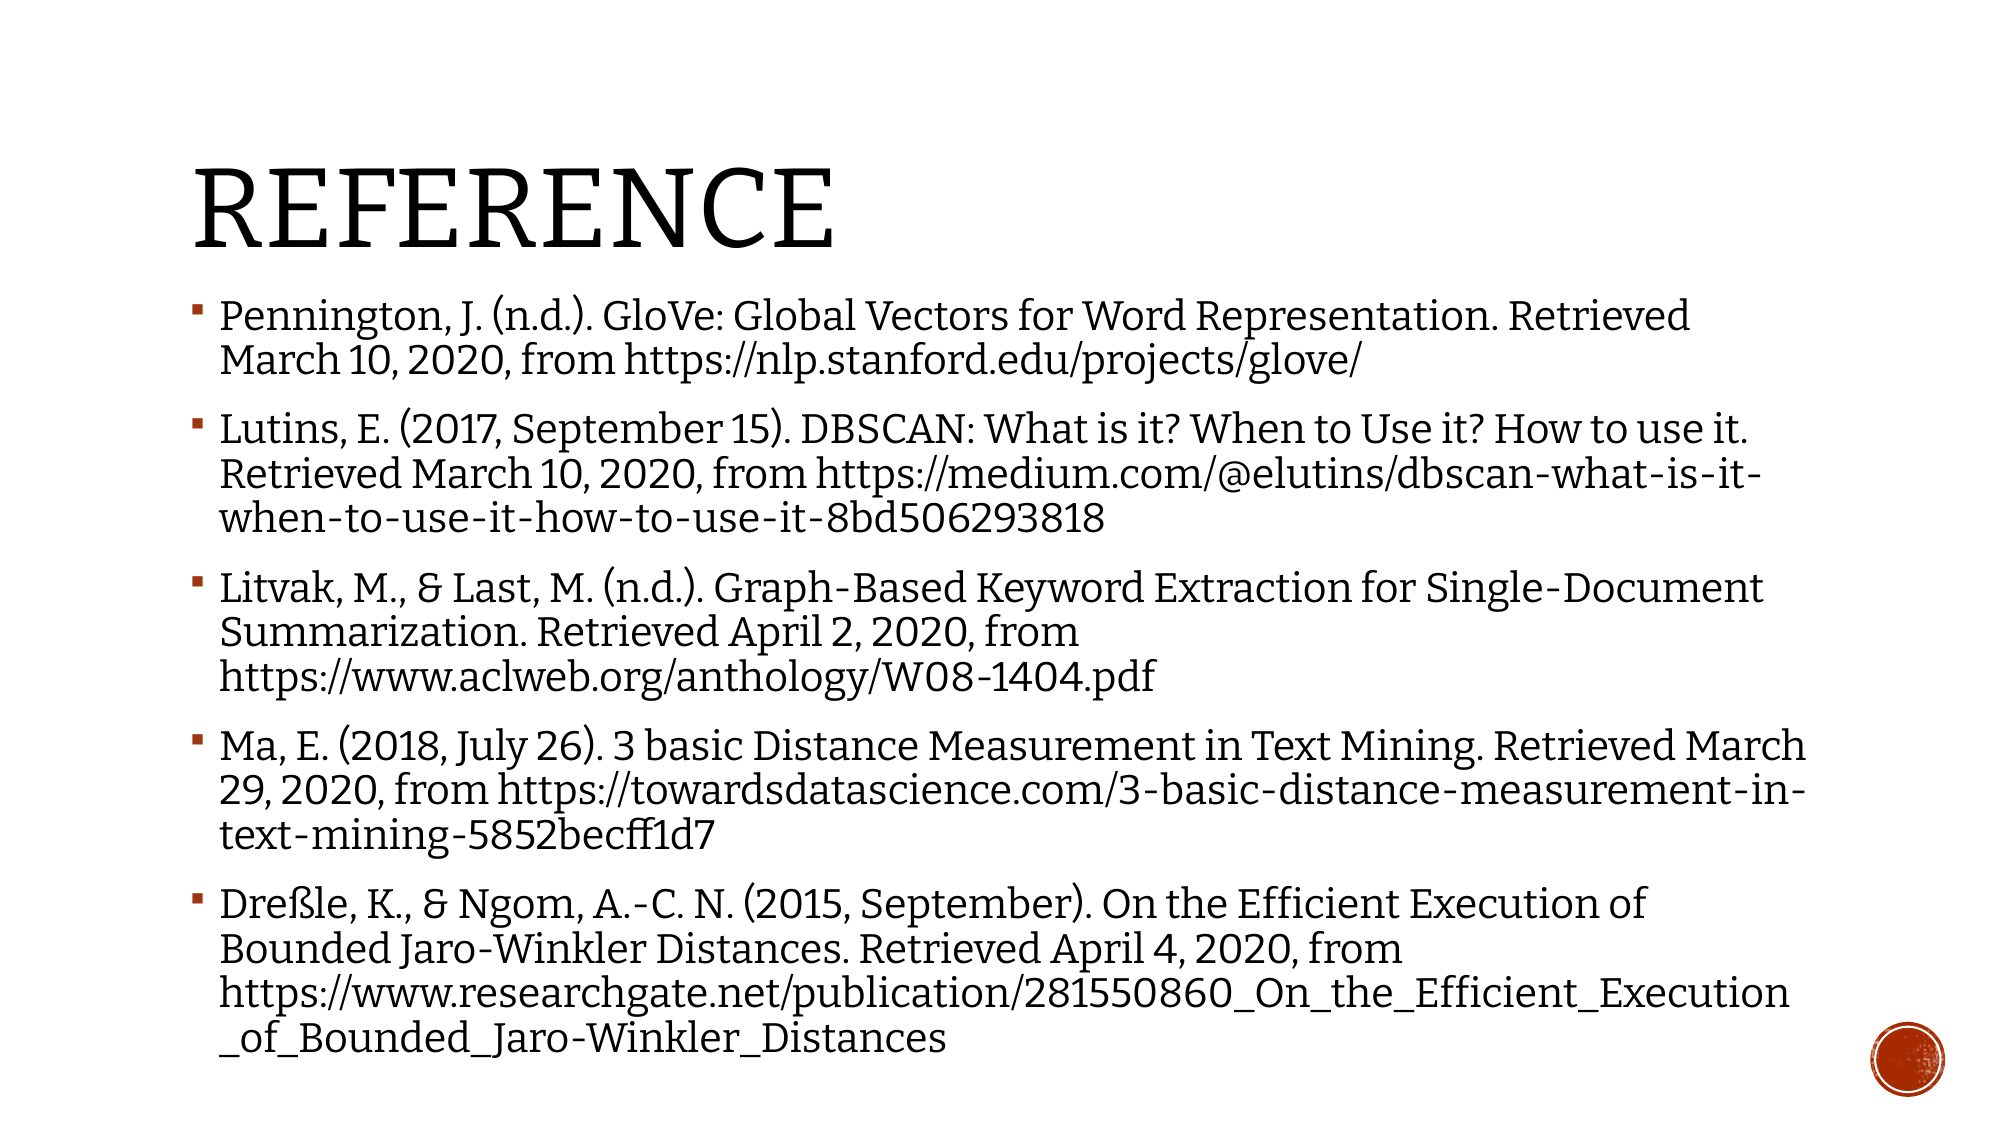

# Reference
Pennington, J. (n.d.). GloVe: Global Vectors for Word Representation. Retrieved March 10, 2020, from https://nlp.stanford.edu/projects/glove/
Lutins, E. (2017, September 15). DBSCAN: What is it? When to Use it? How to use it. Retrieved March 10, 2020, from https://medium.com/@elutins/dbscan-what-is-it-when-to-use-it-how-to-use-it-8bd506293818
Litvak, M., & Last, M. (n.d.). Graph-Based Keyword Extraction for Single-Document Summarization. Retrieved April 2, 2020, from https://www.aclweb.org/anthology/W08-1404.pdf
Ma, E. (2018, July 26). 3 basic Distance Measurement in Text Mining. Retrieved March 29, 2020, from https://towardsdatascience.com/3-basic-distance-measurement-in-text-mining-5852becff1d7
Dreßle, K., & Ngom, A.-C. N. (2015, September). On the Efficient Execution of Bounded Jaro-Winkler Distances. Retrieved April 4, 2020, from https://www.researchgate.net/publication/281550860_On_the_Efficient_Execution_of_Bounded_Jaro-Winkler_Distances